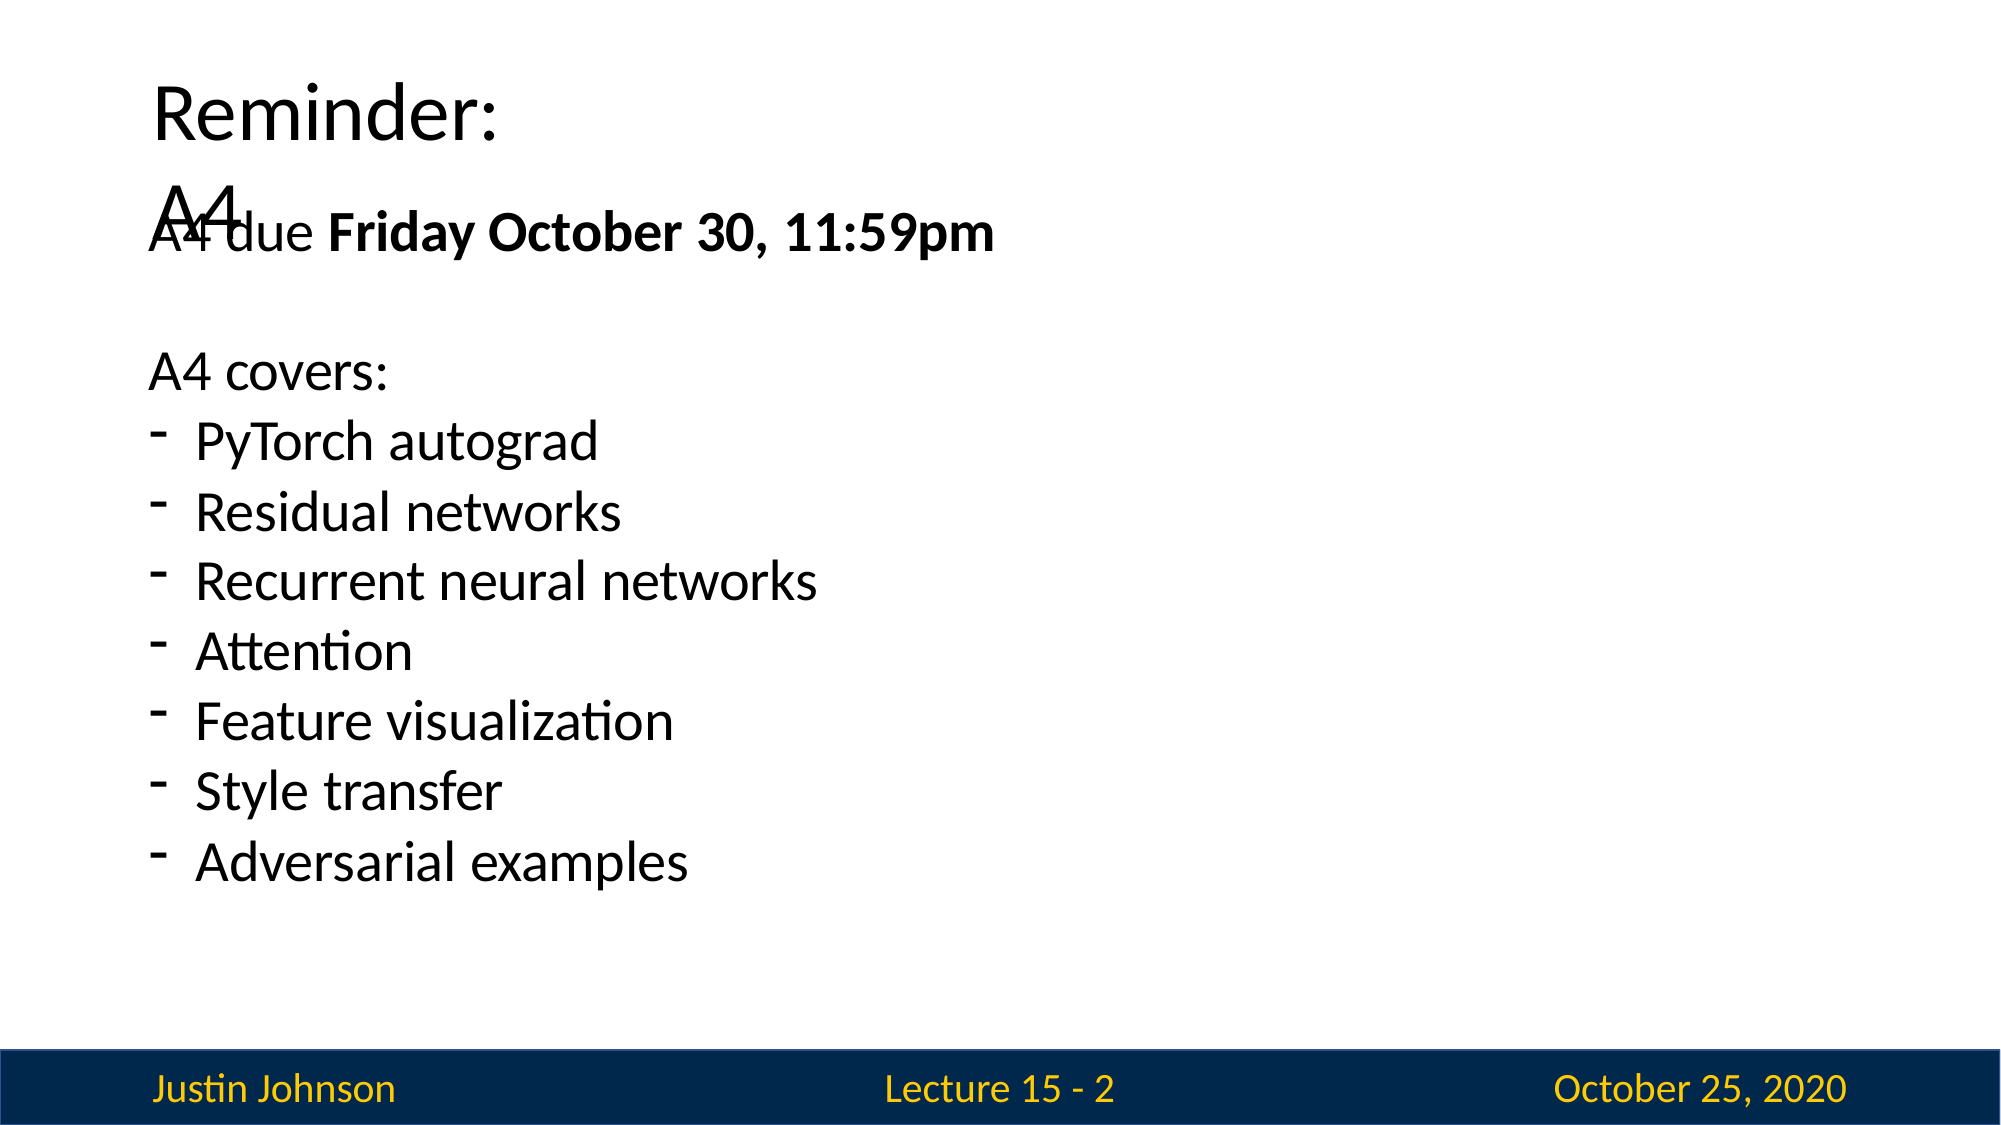

# Reminder: A4
A4 due Friday October 30, 11:59pm

A4 covers:
PyTorch autograd
Residual networks
Recurrent neural networks
Attention
Feature visualization
Style transfer
Adversarial examples
Justin Johnson
October 25, 2020
Lecture 15 - 2